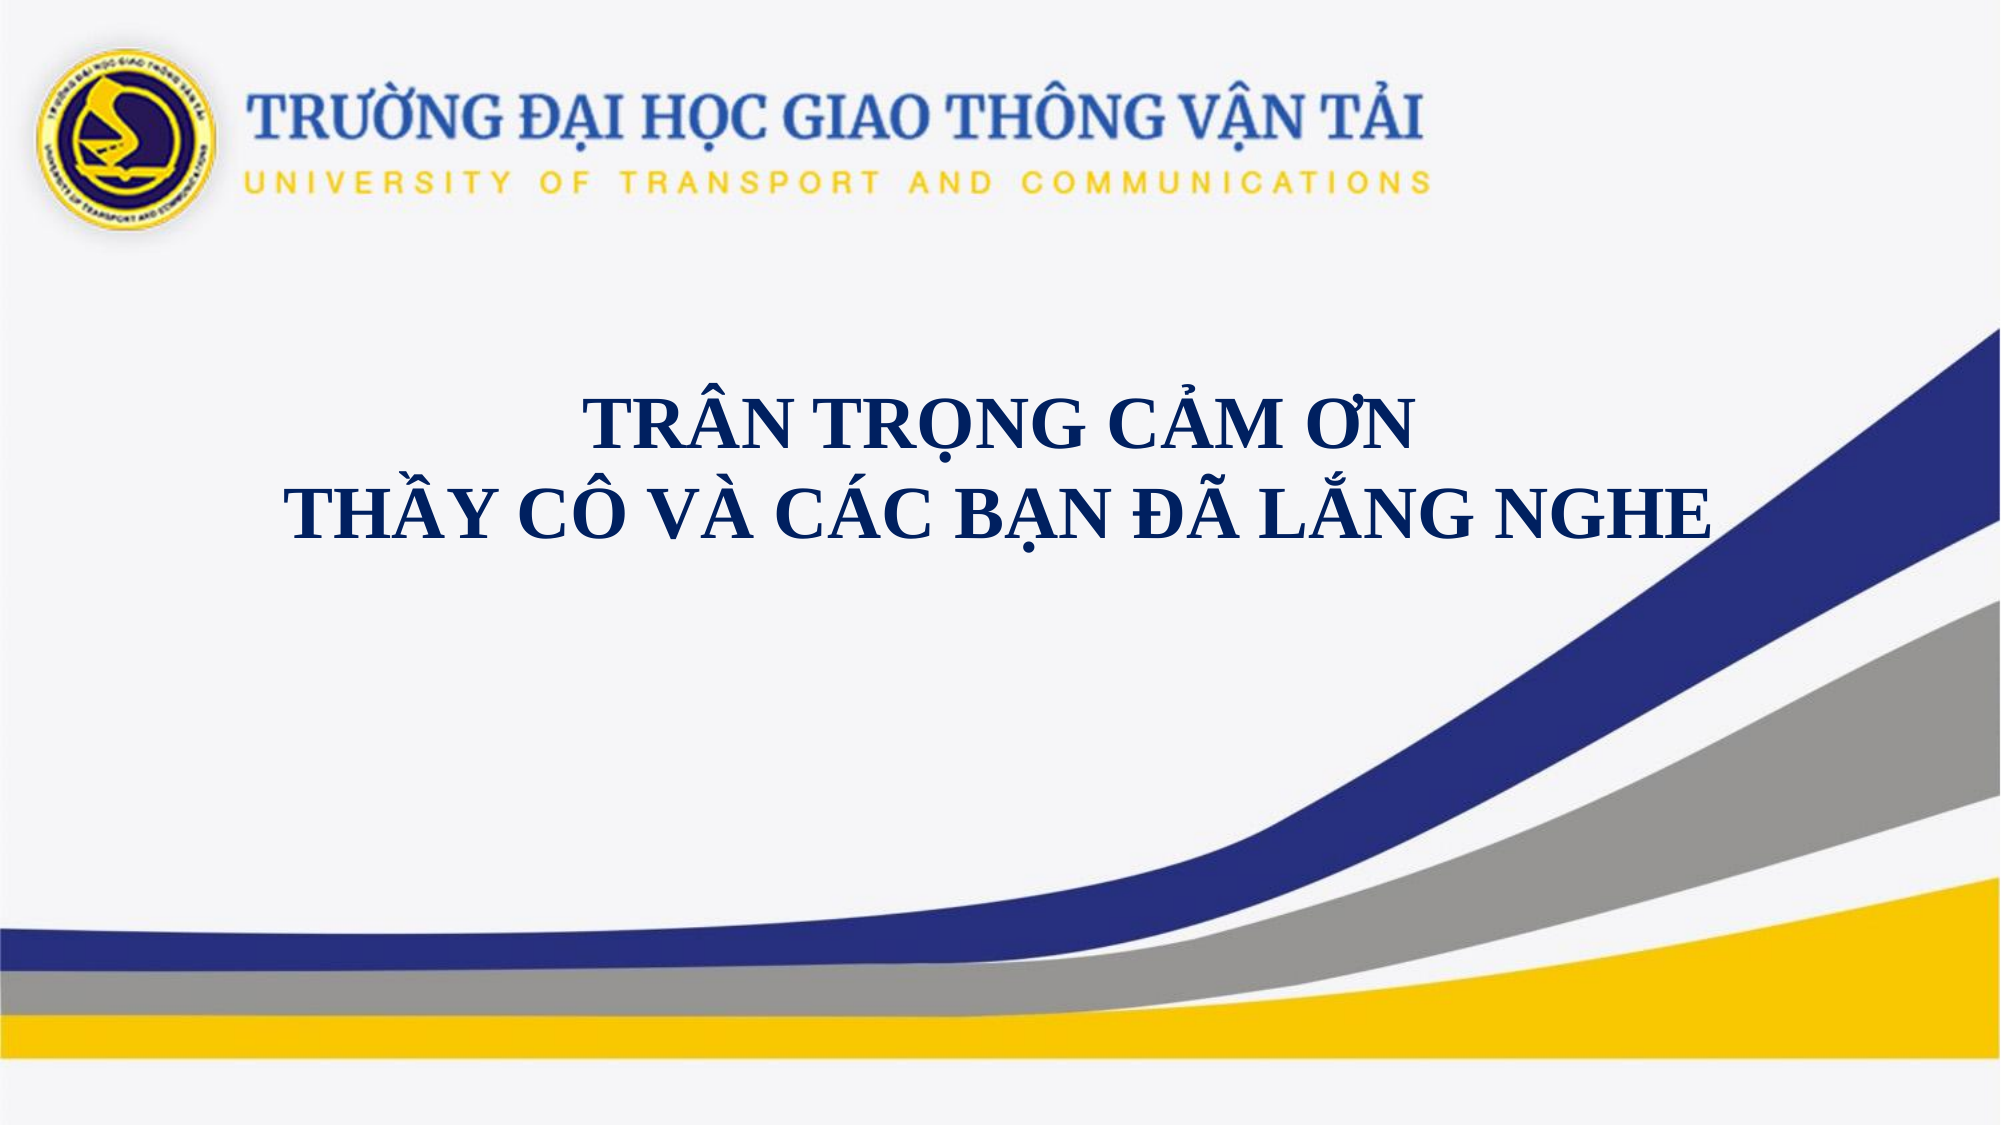

TRÂN TRỌNG CẢM ƠN
THẦY CÔ VÀ CÁC BẠN ĐÃ LẮNG NGHE